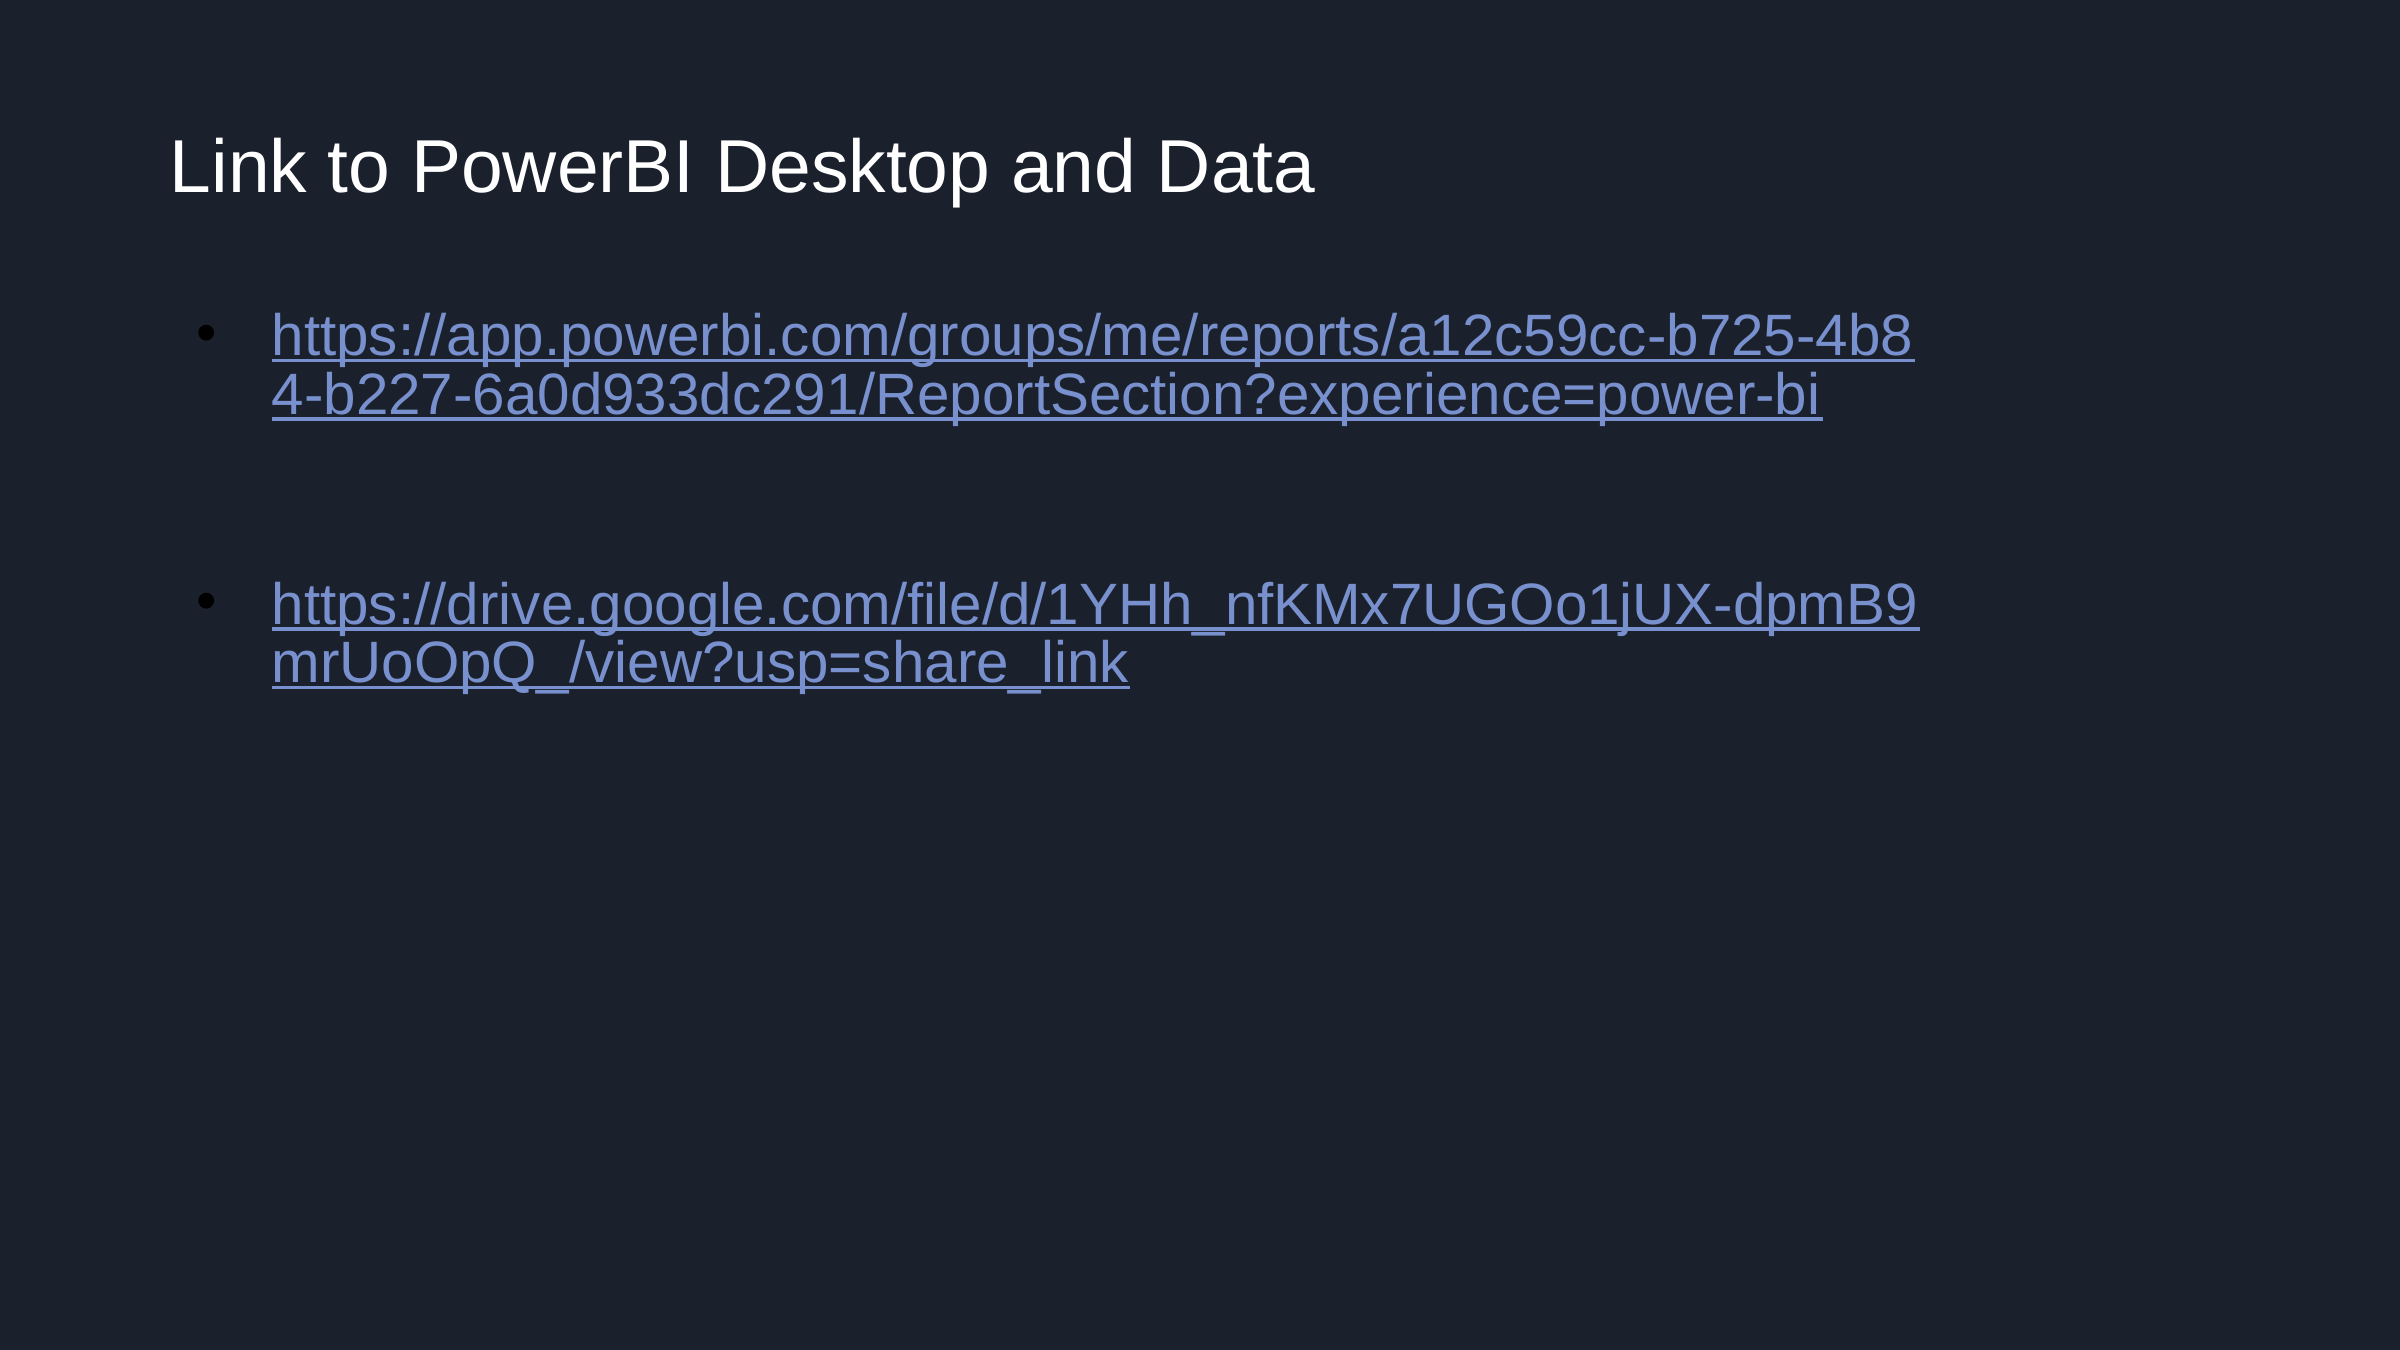

Link to PowerBI Desktop and Data
https://app.powerbi.com/groups/me/reports/a12c59cc-b725-4b84-b227-6a0d933dc291/ReportSection?experience=power-bi

https://drive.google.com/file/d/1YHh_nfKMx7UGOo1jUX-dpmB9mrUoOpQ_/view?usp=share_link